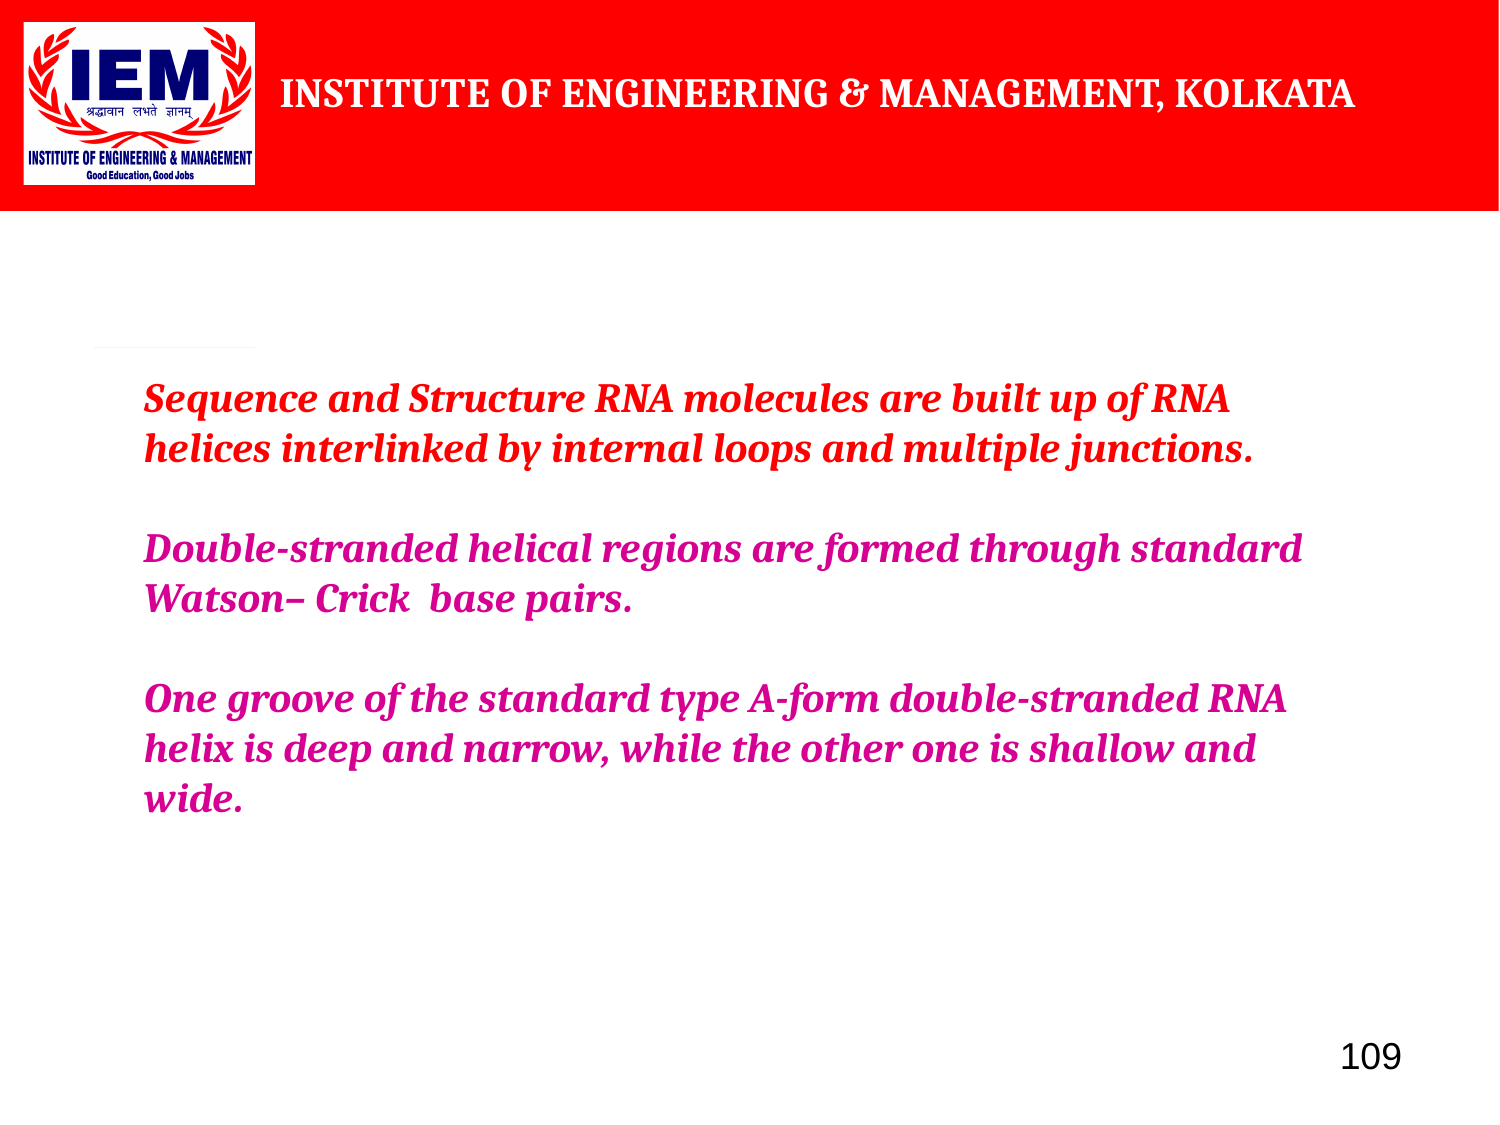

Sequence and Structure RNA molecules are built up of RNA helices interlinked by internal loops and multiple junctions.

Double-stranded helical regions are formed through standard Watson– Crick  base pairs.

One groove of the standard type A-form double-stranded RNA helix is deep and narrow, while the other one is shallow and wide.